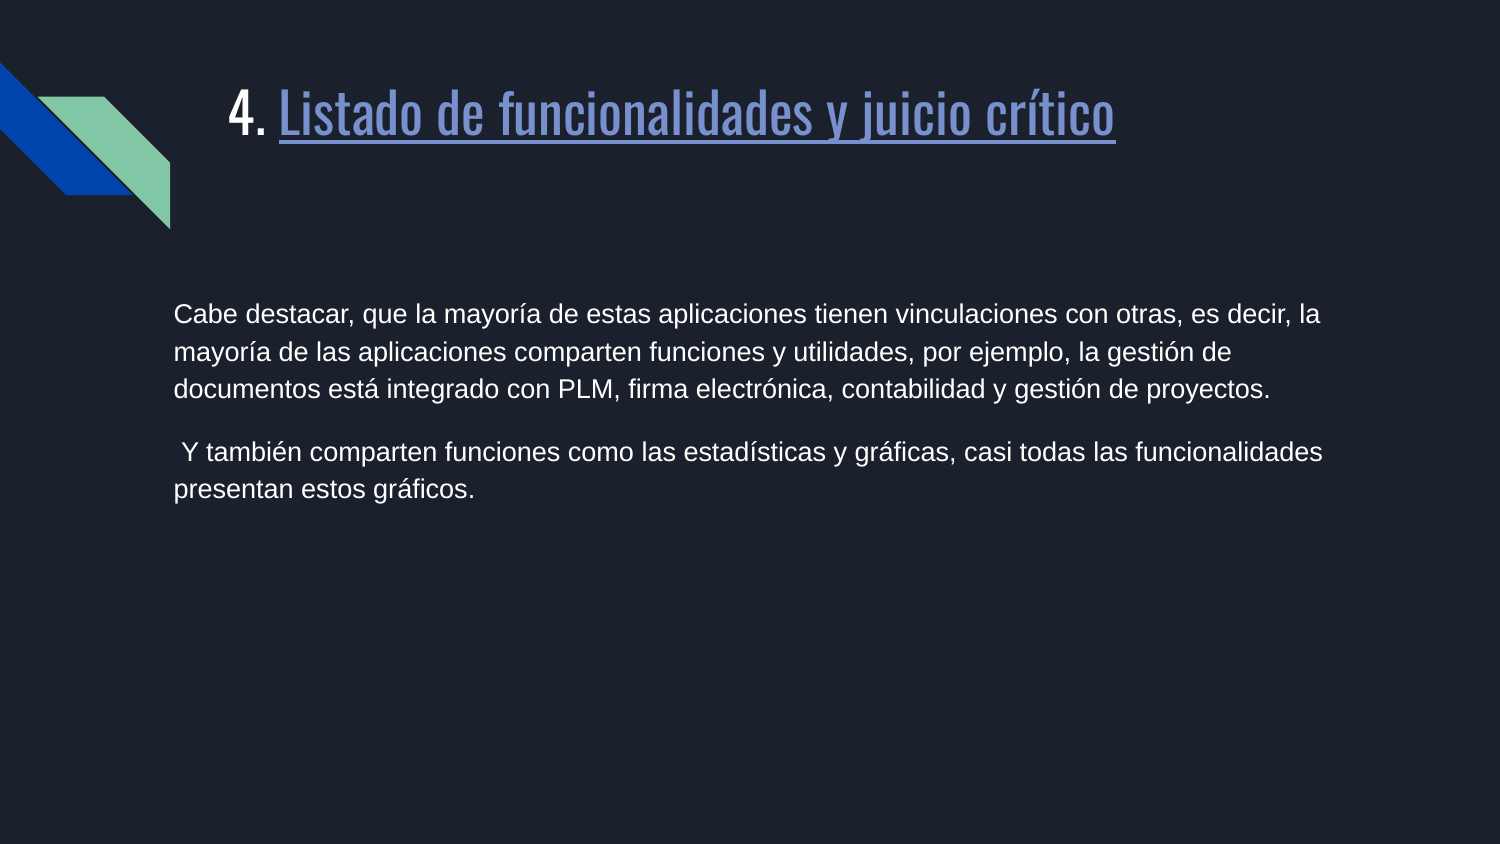

# 4. Listado de funcionalidades y juicio crítico
Cabe destacar, que la mayoría de estas aplicaciones tienen vinculaciones con otras, es decir, la mayoría de las aplicaciones comparten funciones y utilidades, por ejemplo, la gestión de documentos está integrado con PLM, firma electrónica, contabilidad y gestión de proyectos.
 Y también comparten funciones como las estadísticas y gráficas, casi todas las funcionalidades presentan estos gráficos.